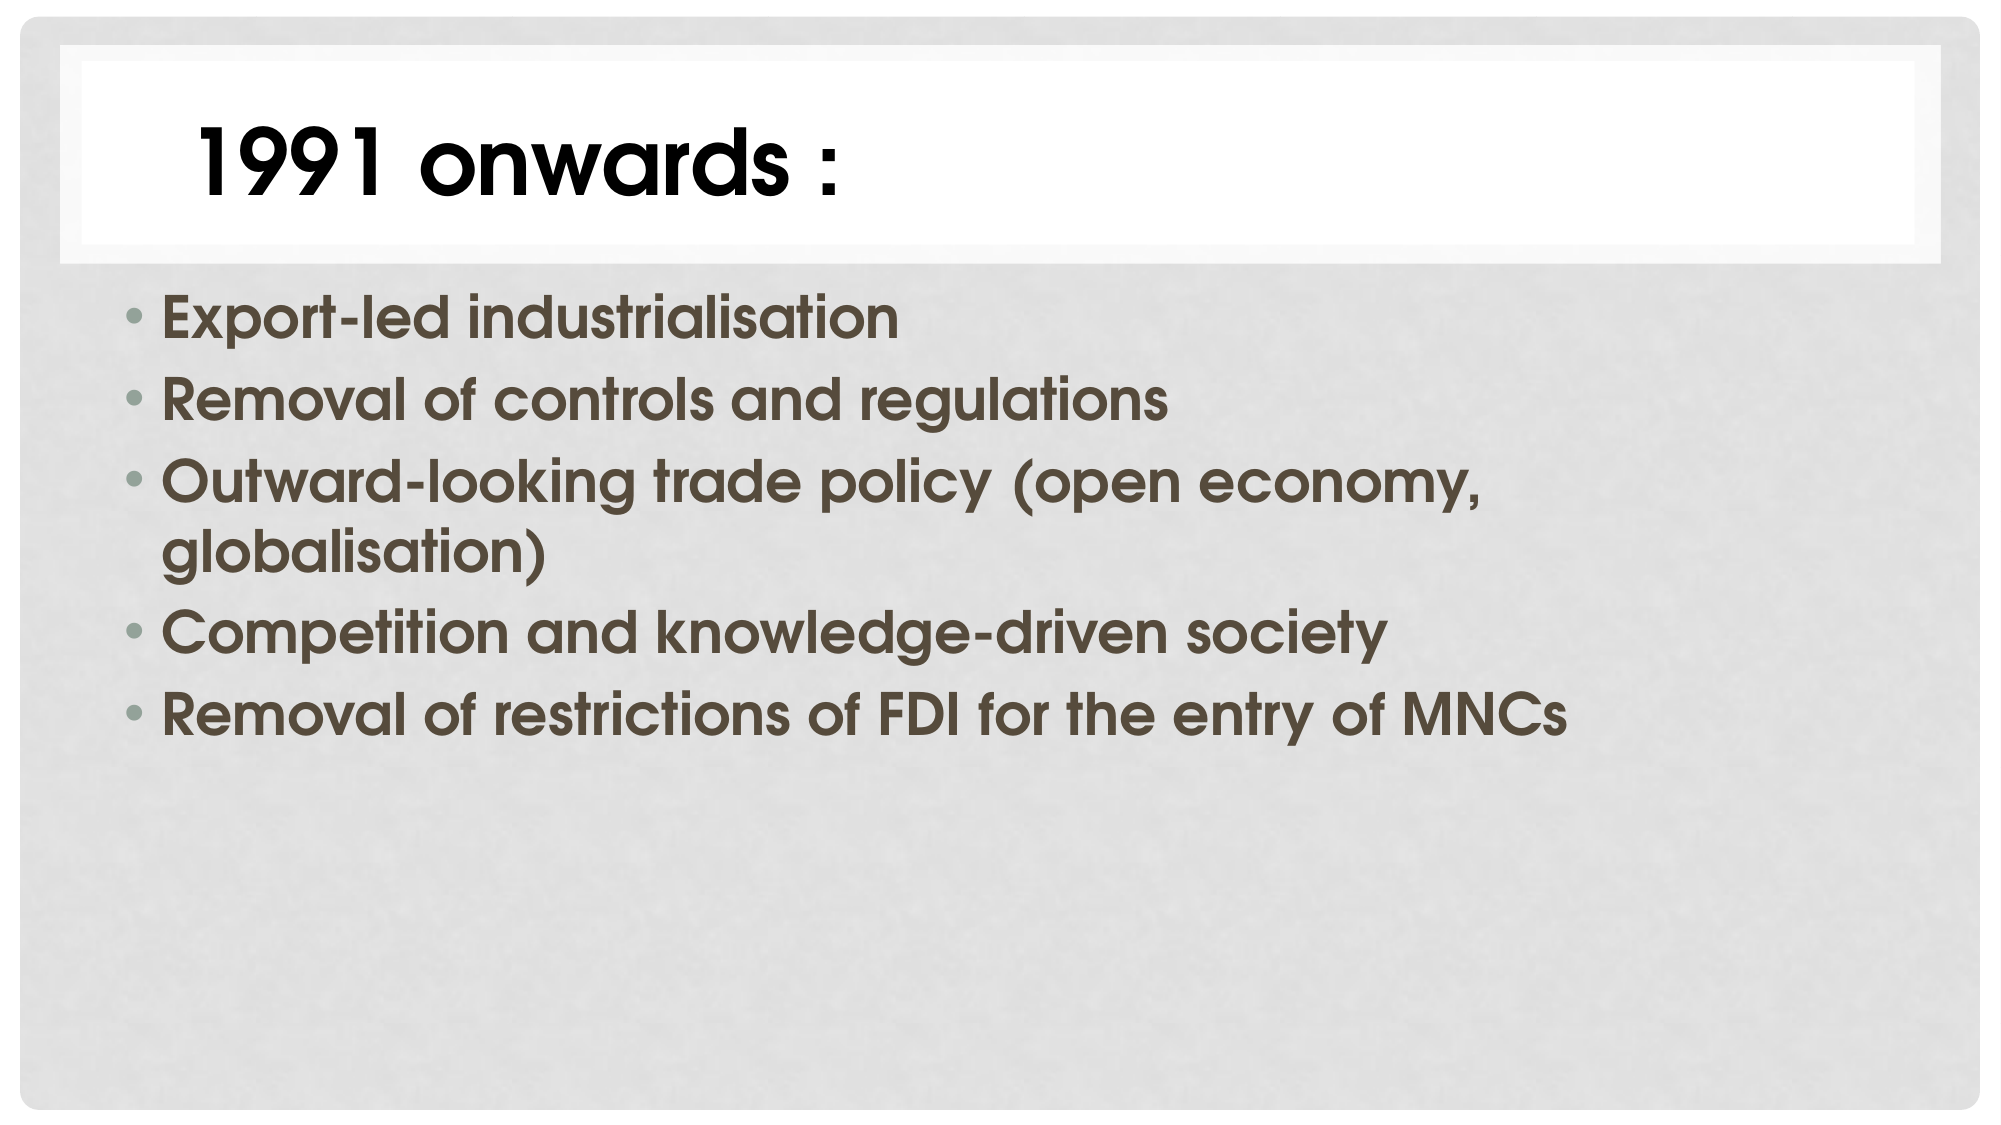

1991 onwards :
Export-led industrialisation
Removal of controls and regulations
Outward-looking trade policy (open economy, globalisation)
Competition and knowledge-driven society
Removal of restrictions of FDI for the entry of MNCs